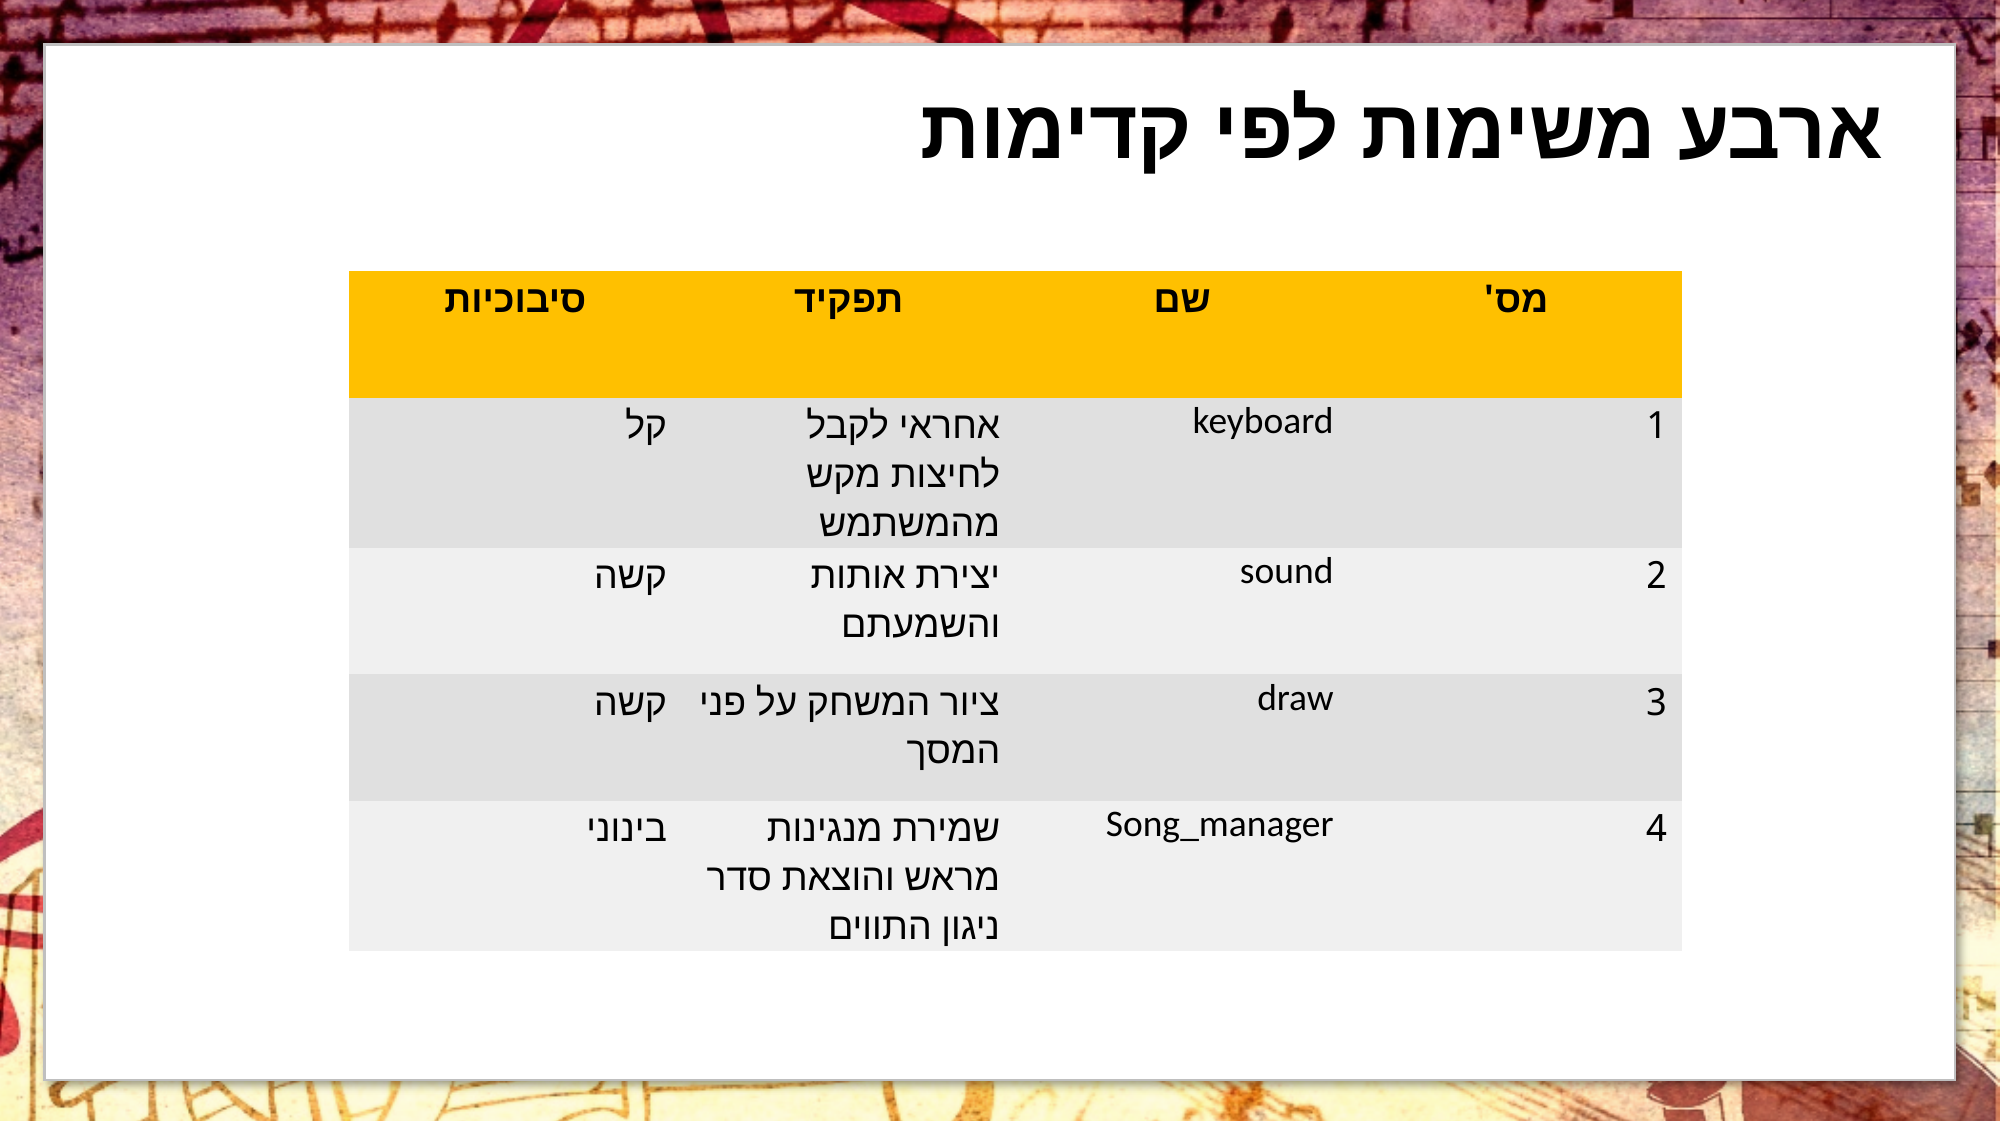

ארבע משימות לפי קדימות
| סיבוכיות | תפקיד | שם | מס' |
| --- | --- | --- | --- |
| קל | אחראי לקבל לחיצות מקש מהמשתמש | keyboard | 1 |
| קשה | יצירת אותות והשמעתם | sound | 2 |
| קשה | ציור המשחק על פני המסך | draw | 3 |
| בינוני | שמירת מנגינות מראש והוצאת סדר ניגון התווים | Song\_manager | 4 |